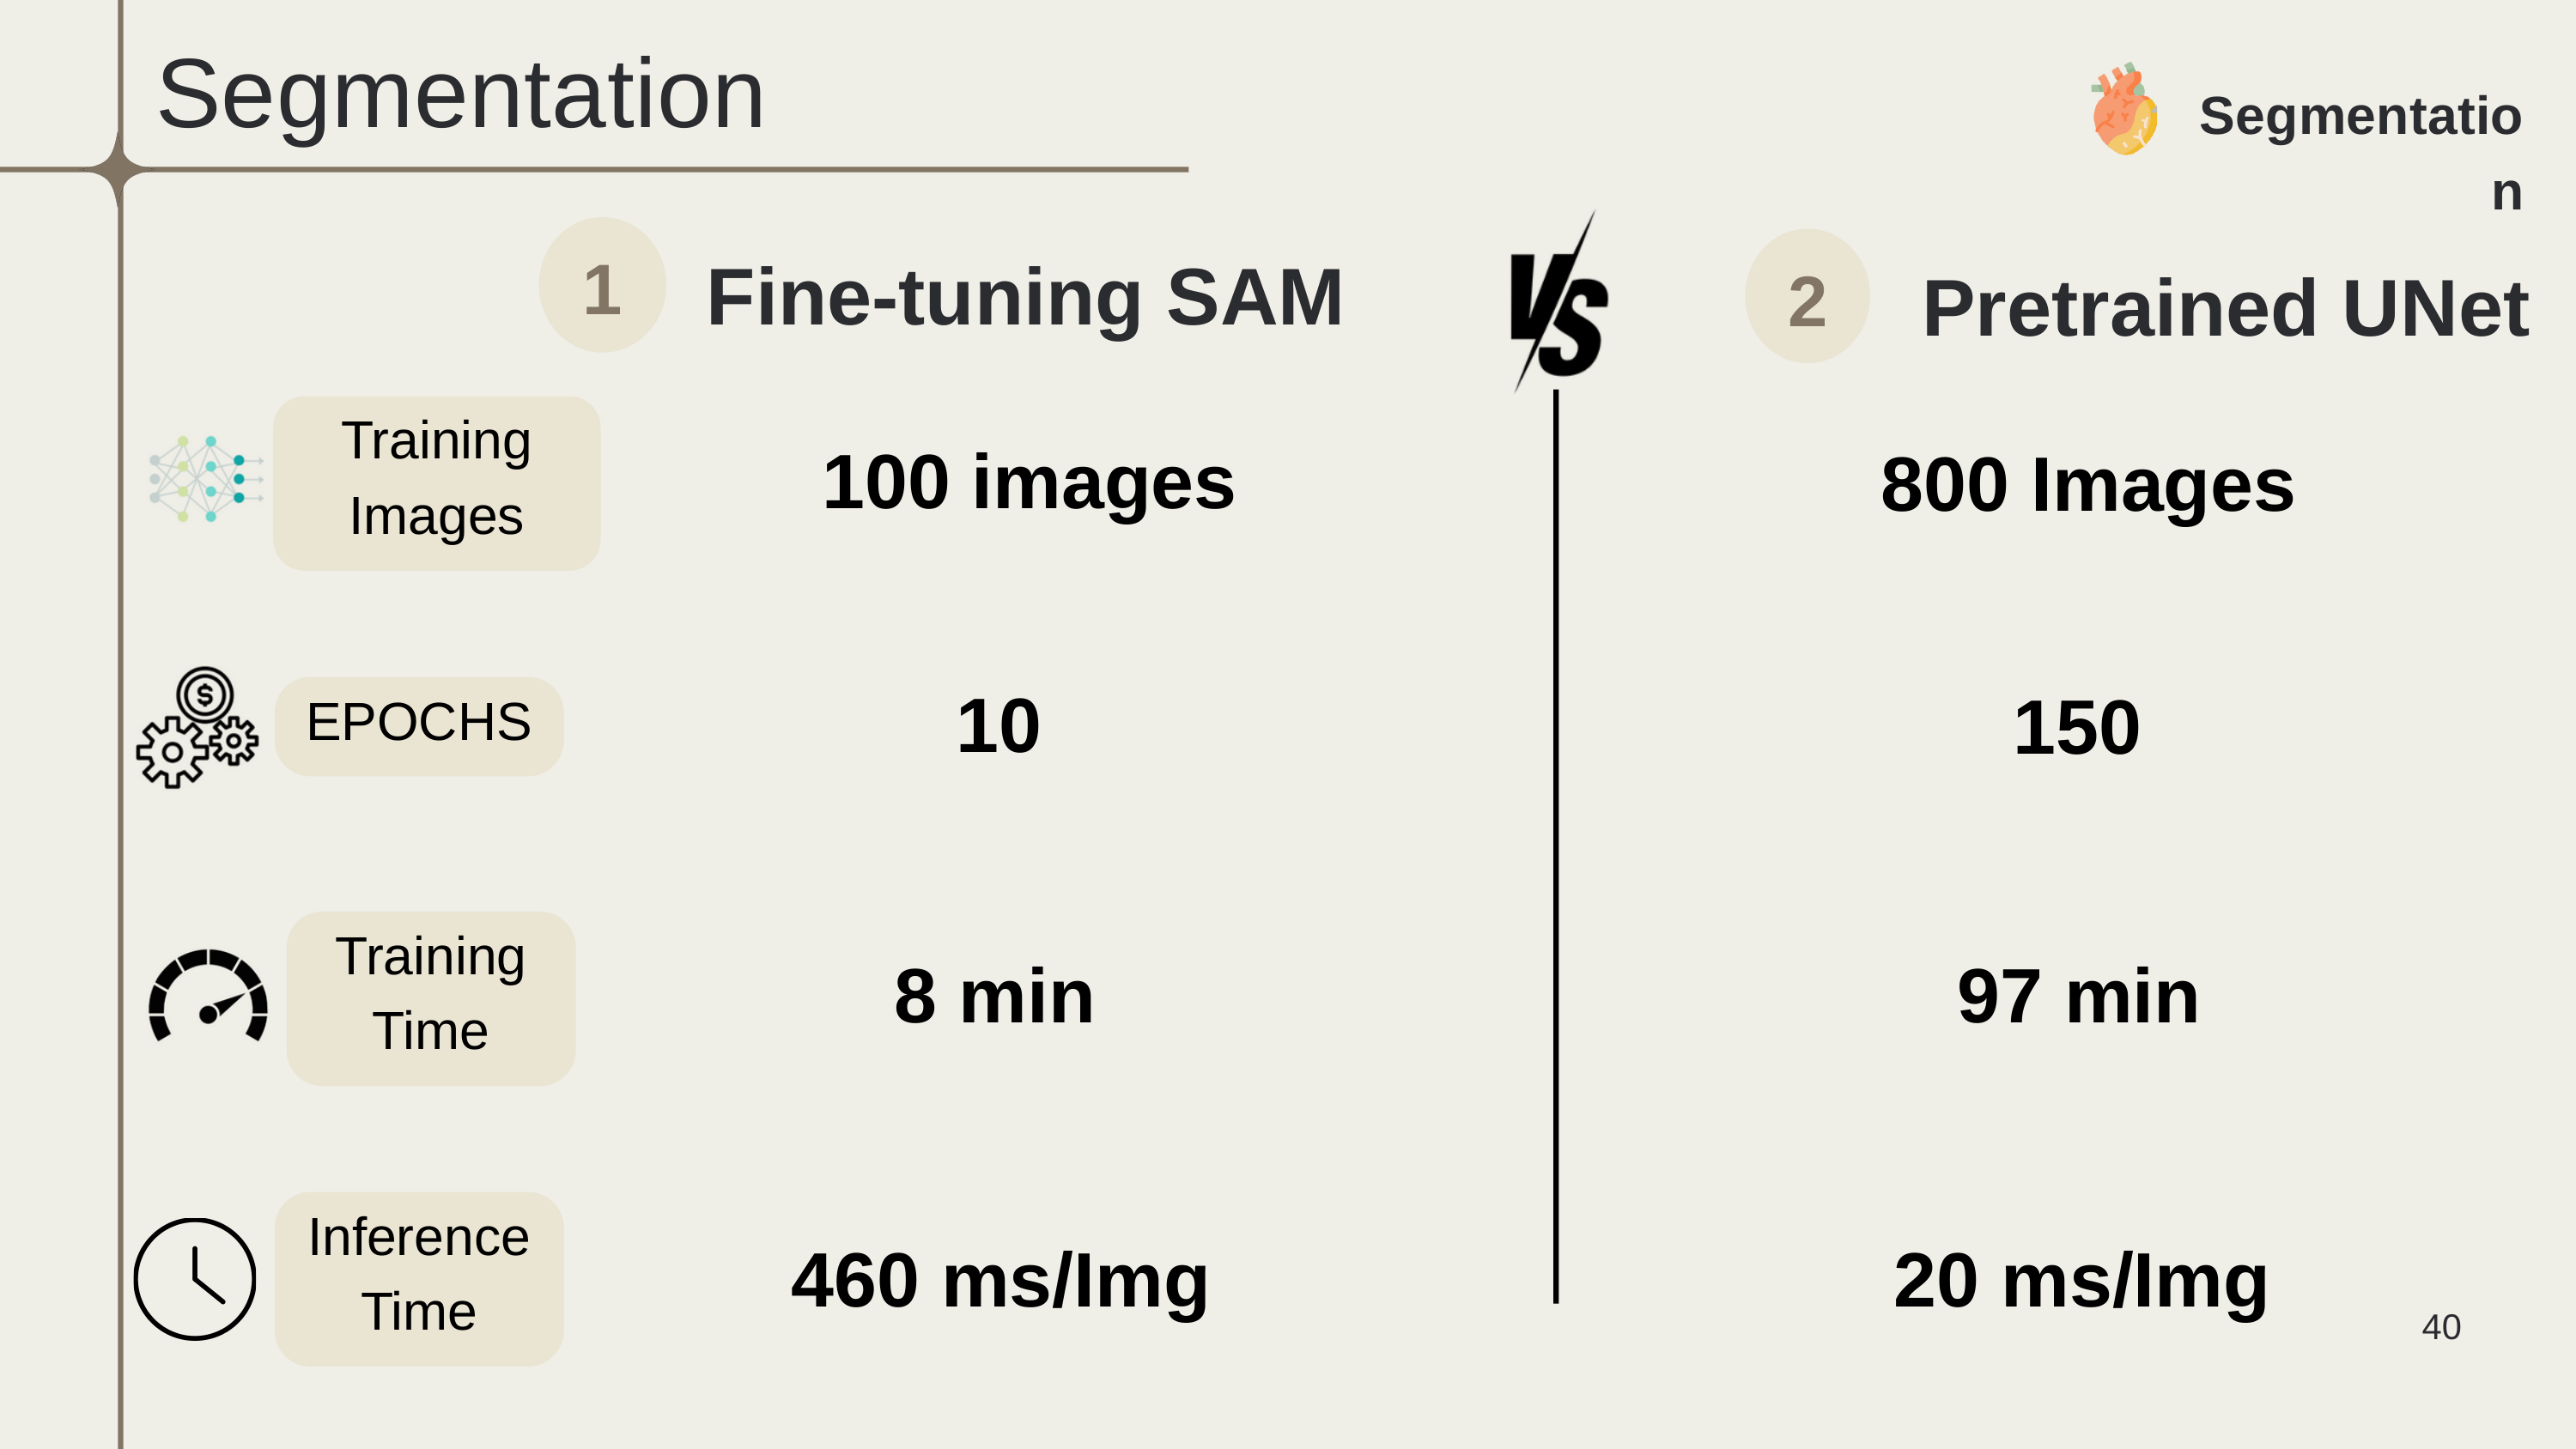

Segmentation

Segmentation

1
Fine-tuning SAM

2
Pretrained UNet

Training Images

100 images
800 Images

10

EPOCHS
150

Training
Time

8 min
97 min

Inference
Time

460 ms/Img
20 ms/Img
40